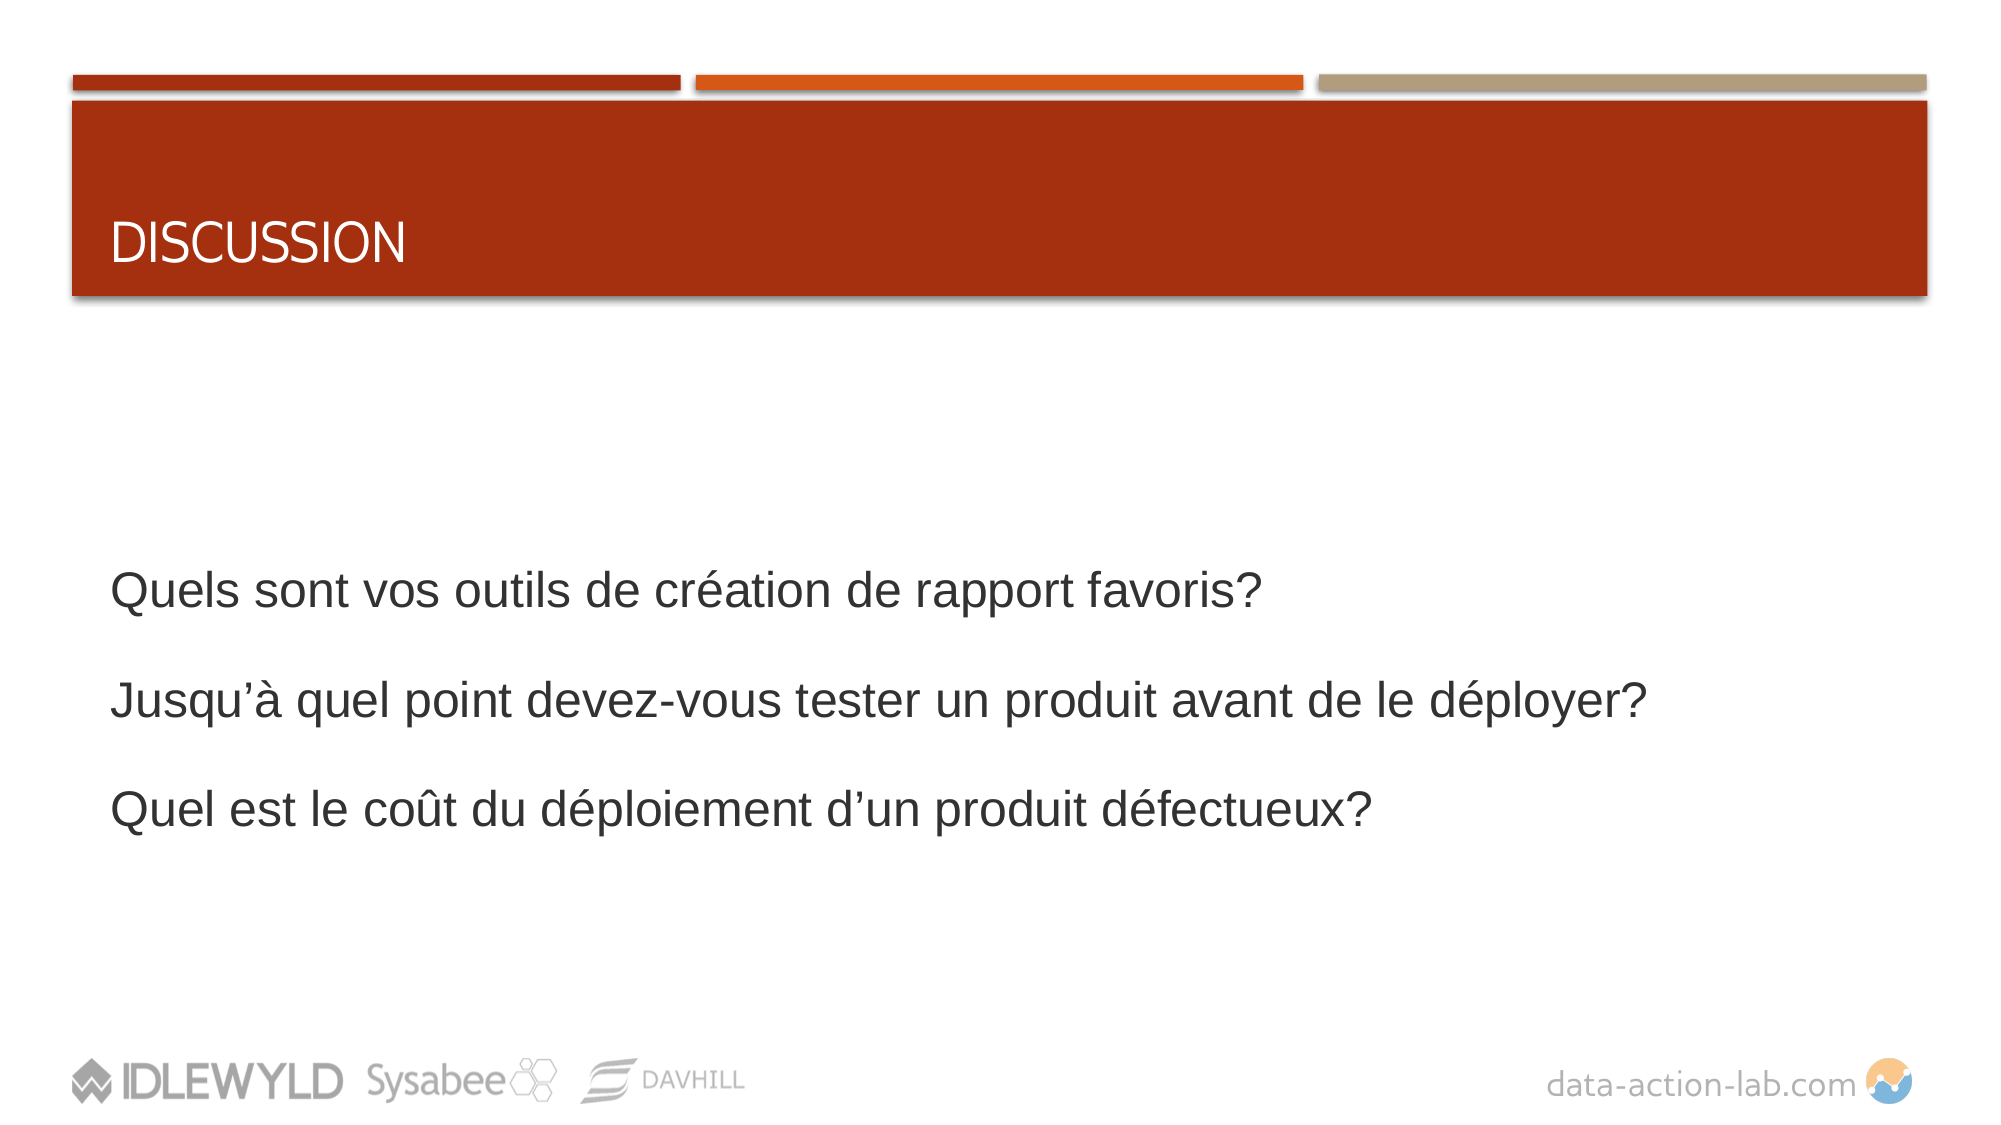

# DISCUSSION
Quels sont vos outils de création de rapport favoris?

Jusqu’à quel point devez-vous tester un produit avant de le déployer?

Quel est le coût du déploiement d’un produit défectueux?